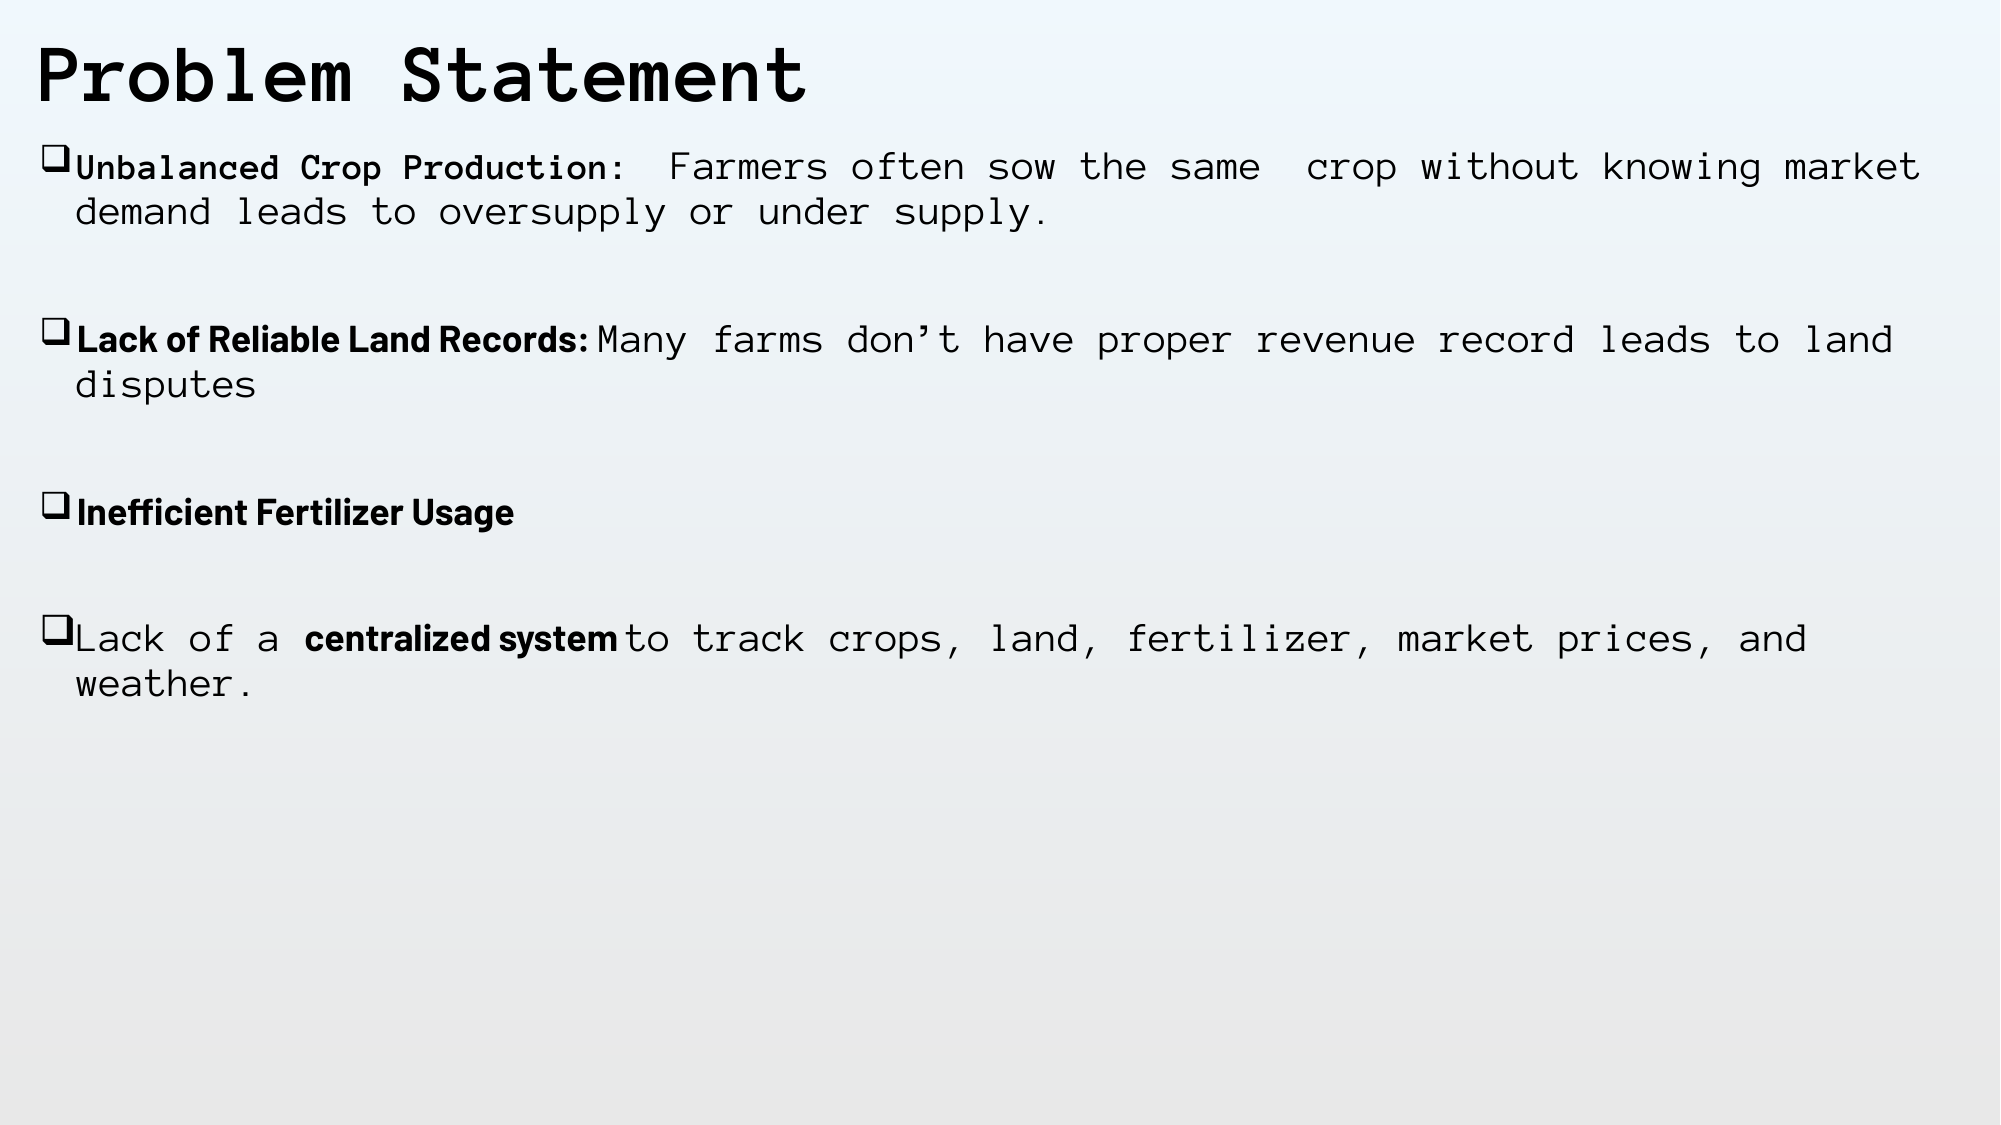

# Problem Statement
Unbalanced Crop Production:  Farmers often sow the same  crop without knowing market demand leads to oversupply or under supply.

Lack of Reliable Land Records: Many farms don’t have proper revenue record leads to land disputes

Inefficient Fertilizer Usage

Lack of a centralized system to track crops, land, fertilizer, market prices, and weather.